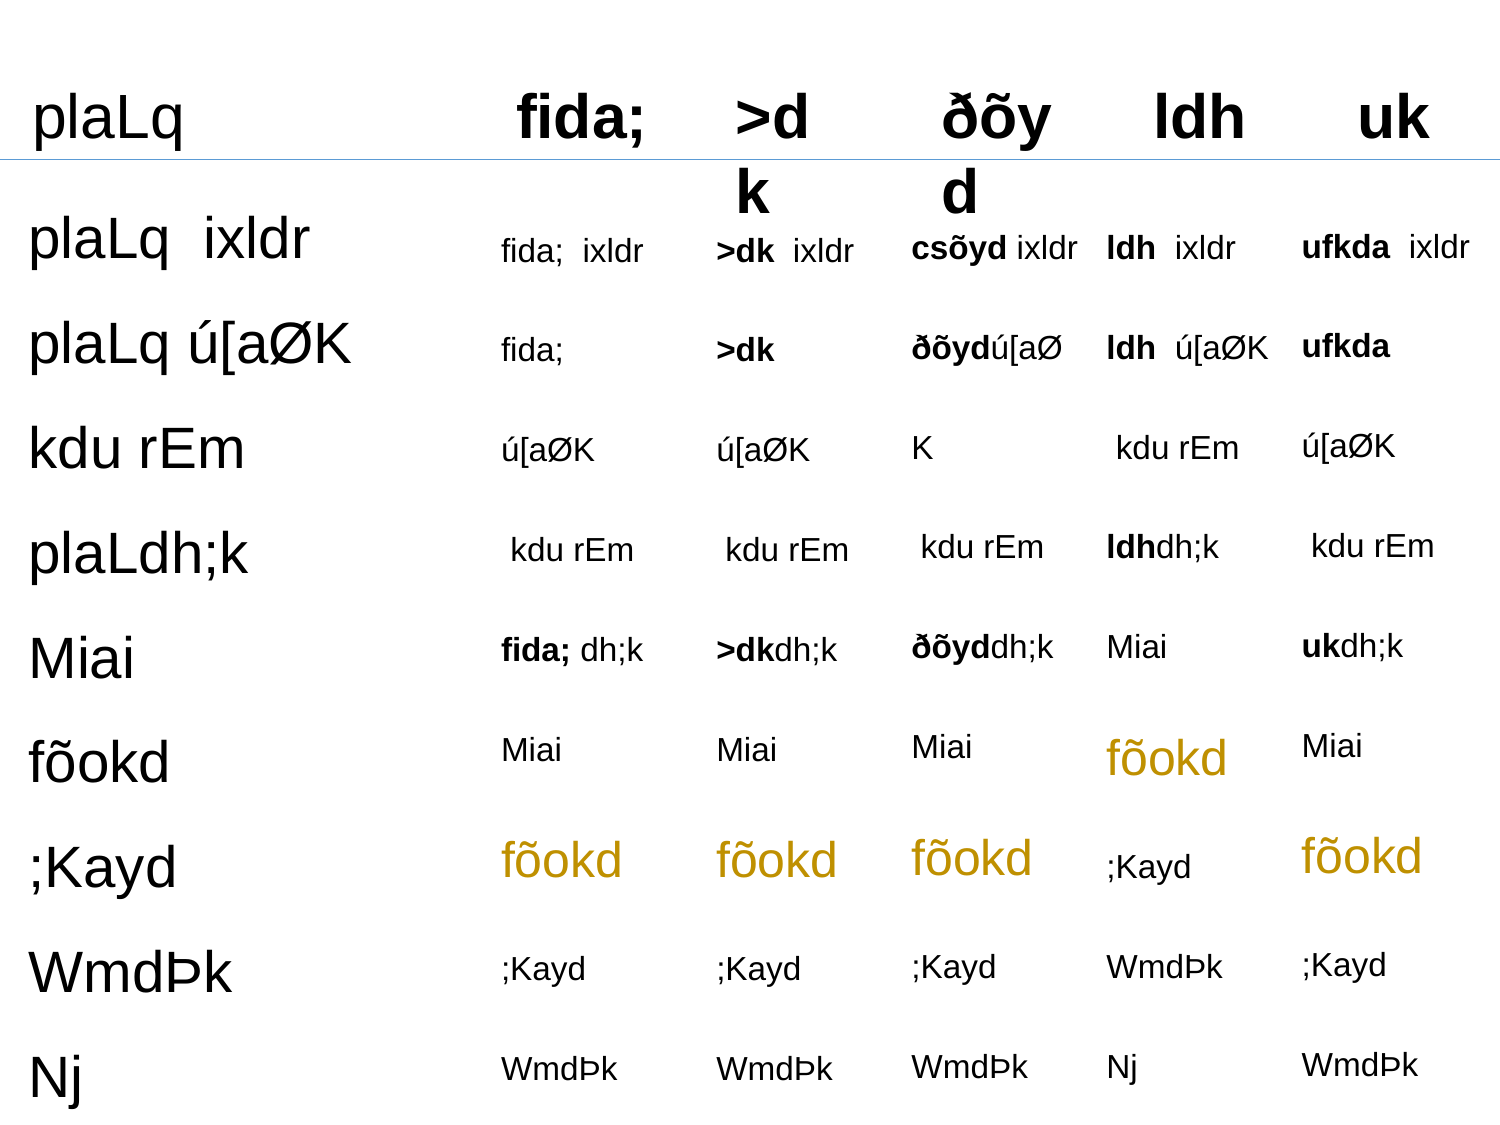

plaLq
fida;
>dk
ðõyd
ldh
uk
plaLq  ixldr
plaLq ú[aØK  kdu rEm
plaLdh;k
Miai
fõokd
;Kayd
WmdÞk
Nj
ufkda  ixldr
ufkda  ú[aØK
 kdu rEm
ukdh;k
Miai
fõokd
;Kayd
WmdÞk
Nj
csõyd ixldr
ðõydú[aØK
 kdu rEm
ðõyddh;k
Miai
fõokd
;Kayd
WmdÞk
Nj
ldh  ixldr
ldh  ú[aØK
 kdu rEm
ldhdh;k
Miai
fõokd
;Kayd
WmdÞk
Nj
fida;  ixldr
fida; ú[aØK
 kdu rEm
fida; dh;k
Miai
fõokd
;Kayd
WmdÞk
Nj
>dk  ixldr
>dk ú[aØK
 kdu rEm
>dkdh;k
Miai
fõokd
;Kayd
WmdÞk
Nj